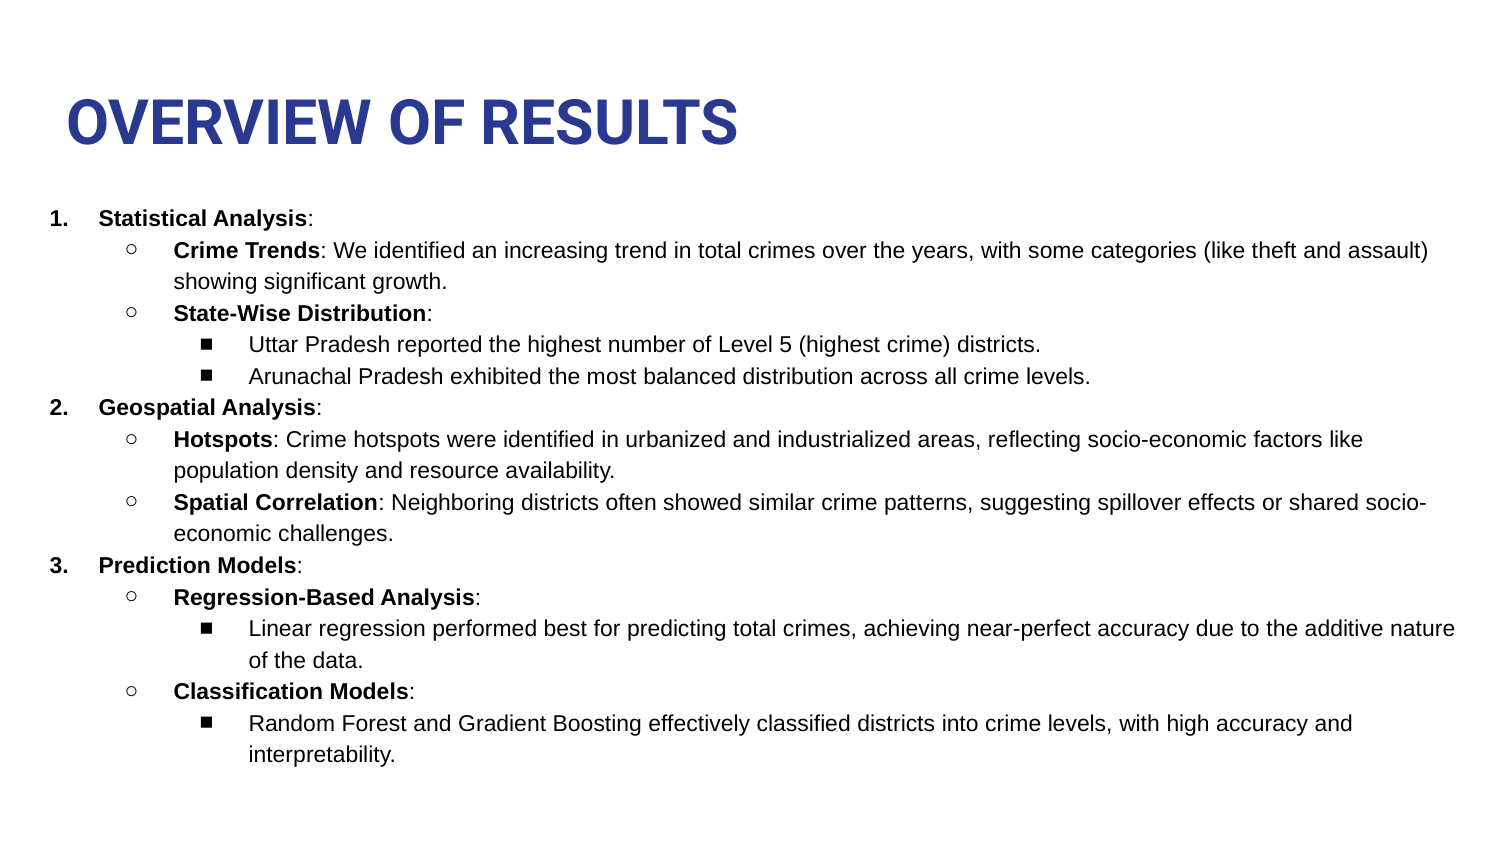

# OVERVIEW OF RESULTS
Statistical Analysis:
Crime Trends: We identified an increasing trend in total crimes over the years, with some categories (like theft and assault) showing significant growth.
State-Wise Distribution:
Uttar Pradesh reported the highest number of Level 5 (highest crime) districts.
Arunachal Pradesh exhibited the most balanced distribution across all crime levels.
Geospatial Analysis:
Hotspots: Crime hotspots were identified in urbanized and industrialized areas, reflecting socio-economic factors like population density and resource availability.
Spatial Correlation: Neighboring districts often showed similar crime patterns, suggesting spillover effects or shared socio-economic challenges.
Prediction Models:
Regression-Based Analysis:
Linear regression performed best for predicting total crimes, achieving near-perfect accuracy due to the additive nature of the data.
Classification Models:
Random Forest and Gradient Boosting effectively classified districts into crime levels, with high accuracy and interpretability.